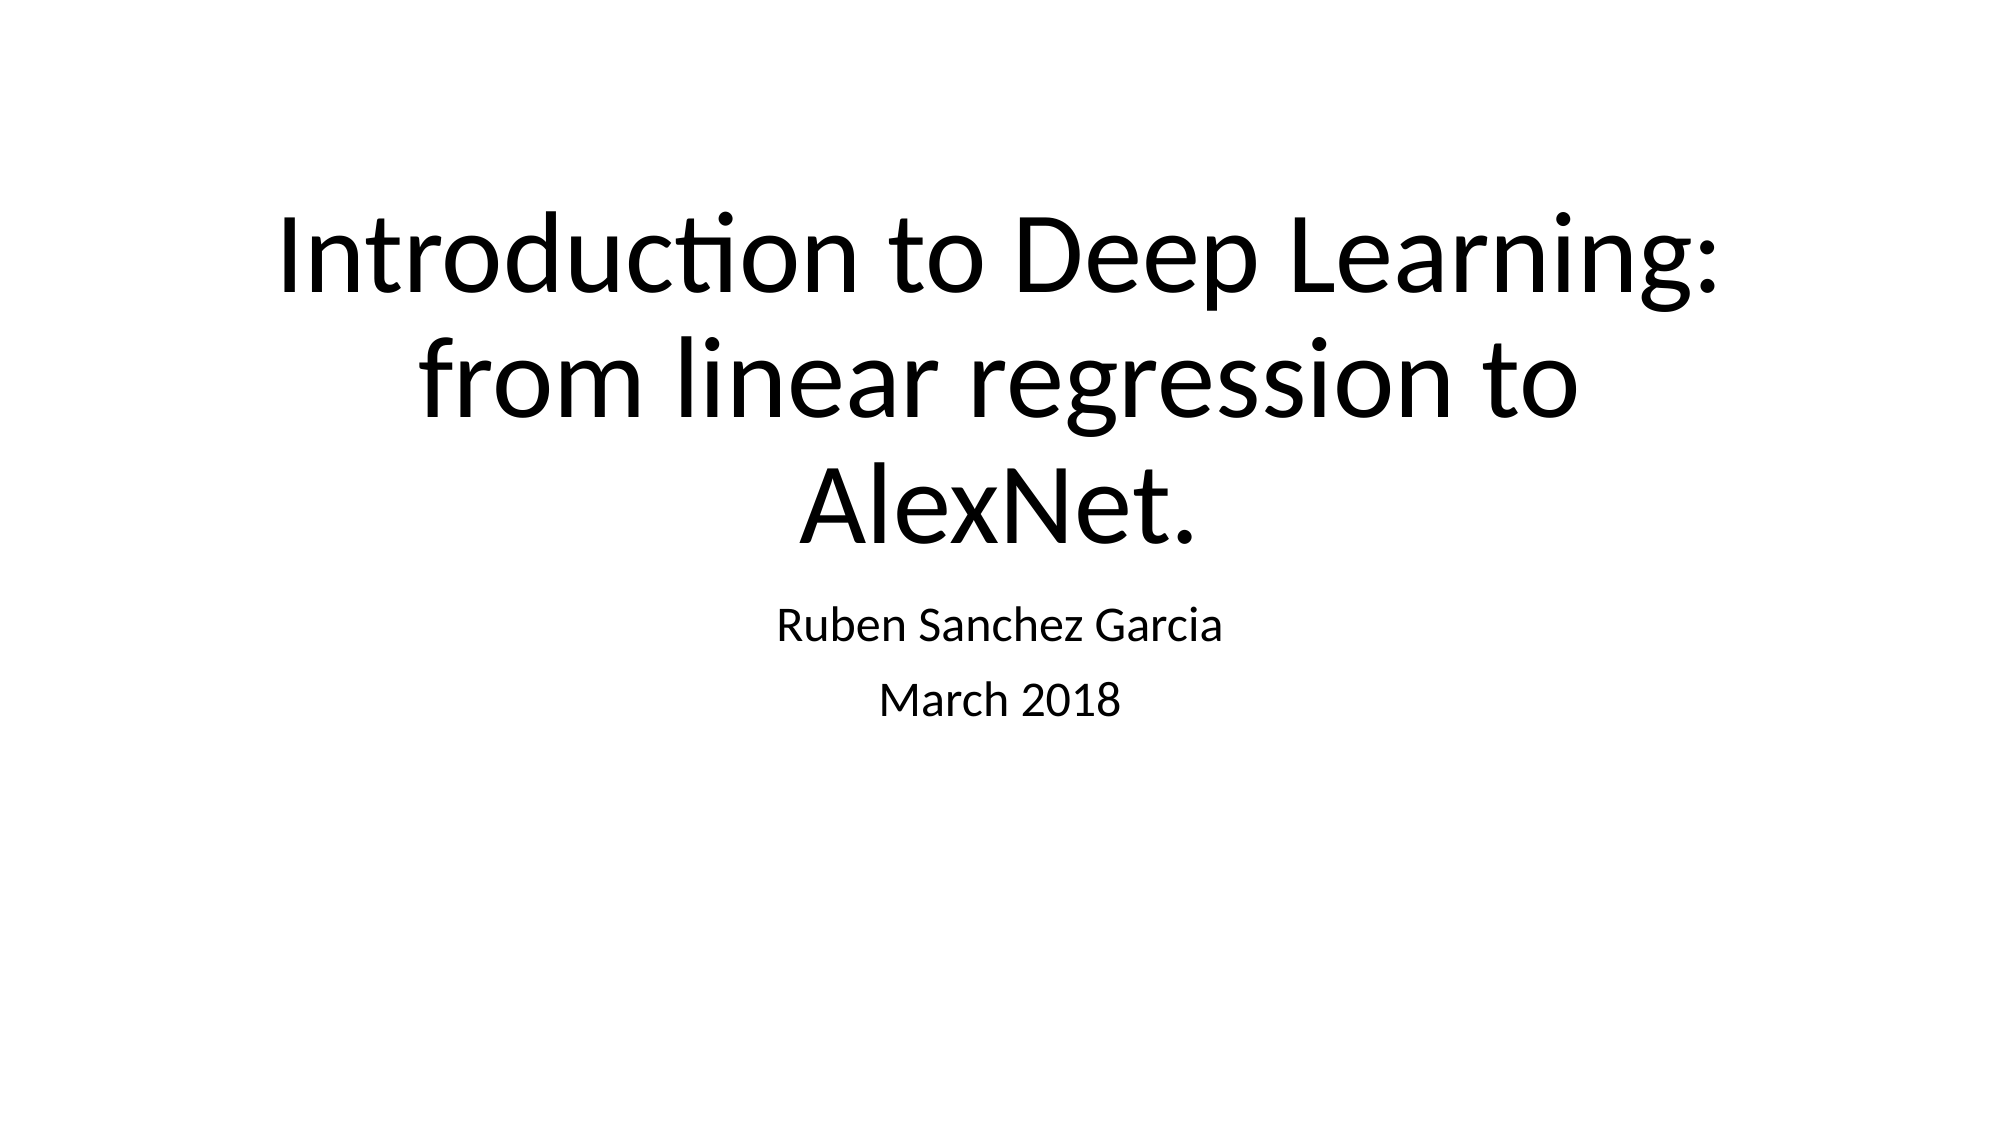

# Introduction to Deep Learning: from linear regression to AlexNet.
Ruben Sanchez Garcia
March 2018